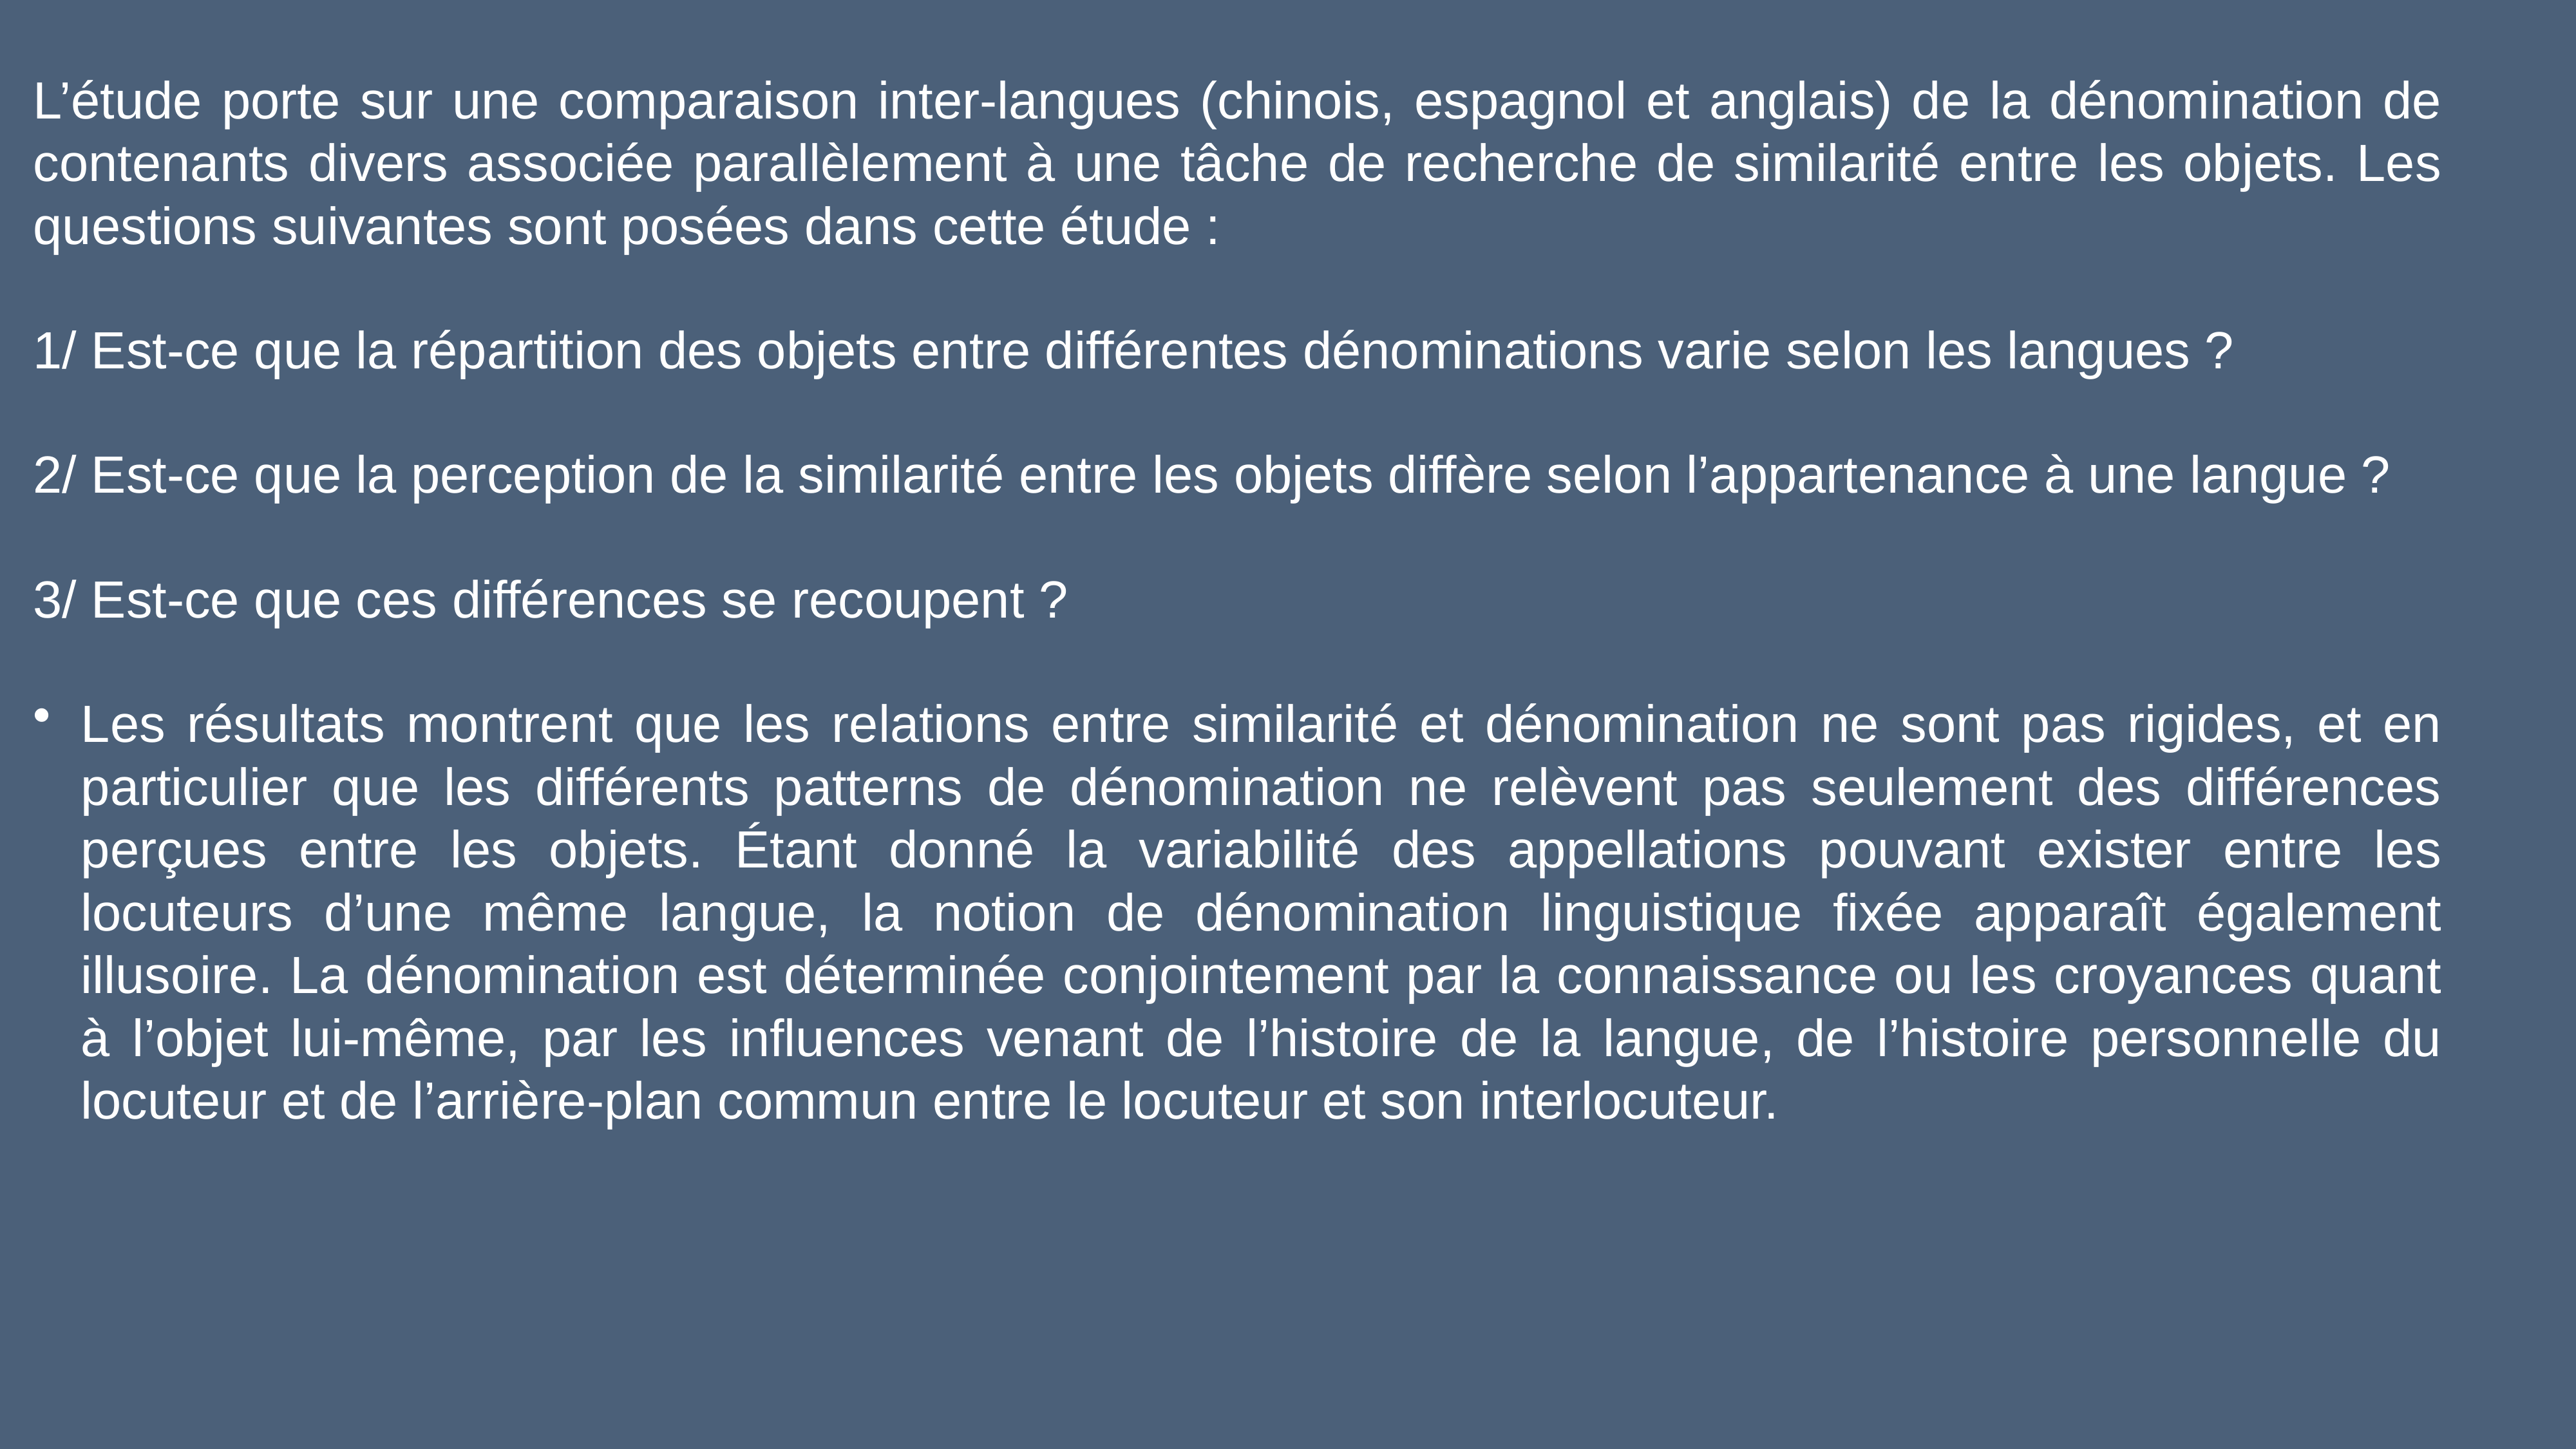

L’étude porte sur une comparaison inter-langues (chinois, espagnol et anglais) de la dénomination de contenants divers associée parallèlement à une tâche de recherche de similarité entre les objets. Les questions suivantes sont posées dans cette étude :
1/ Est-ce que la répartition des objets entre différentes dénominations varie selon les langues ?
2/ Est-ce que la perception de la similarité entre les objets diffère selon l’appartenance à une langue ?
3/ Est-ce que ces différences se recoupent ?
Les résultats montrent que les relations entre similarité et dénomination ne sont pas rigides, et en particulier que les différents patterns de dénomination ne relèvent pas seulement des différences perçues entre les objets. Étant donné la variabilité des appellations pouvant exister entre les locuteurs d’une même langue, la notion de dénomination linguistique fixée apparaît également illusoire. La dénomination est déterminée conjointement par la connaissance ou les croyances quant à l’objet lui-même, par les influences venant de l’histoire de la langue, de l’histoire personnelle du locuteur et de l’arrière-plan commun entre le locuteur et son interlocuteur.